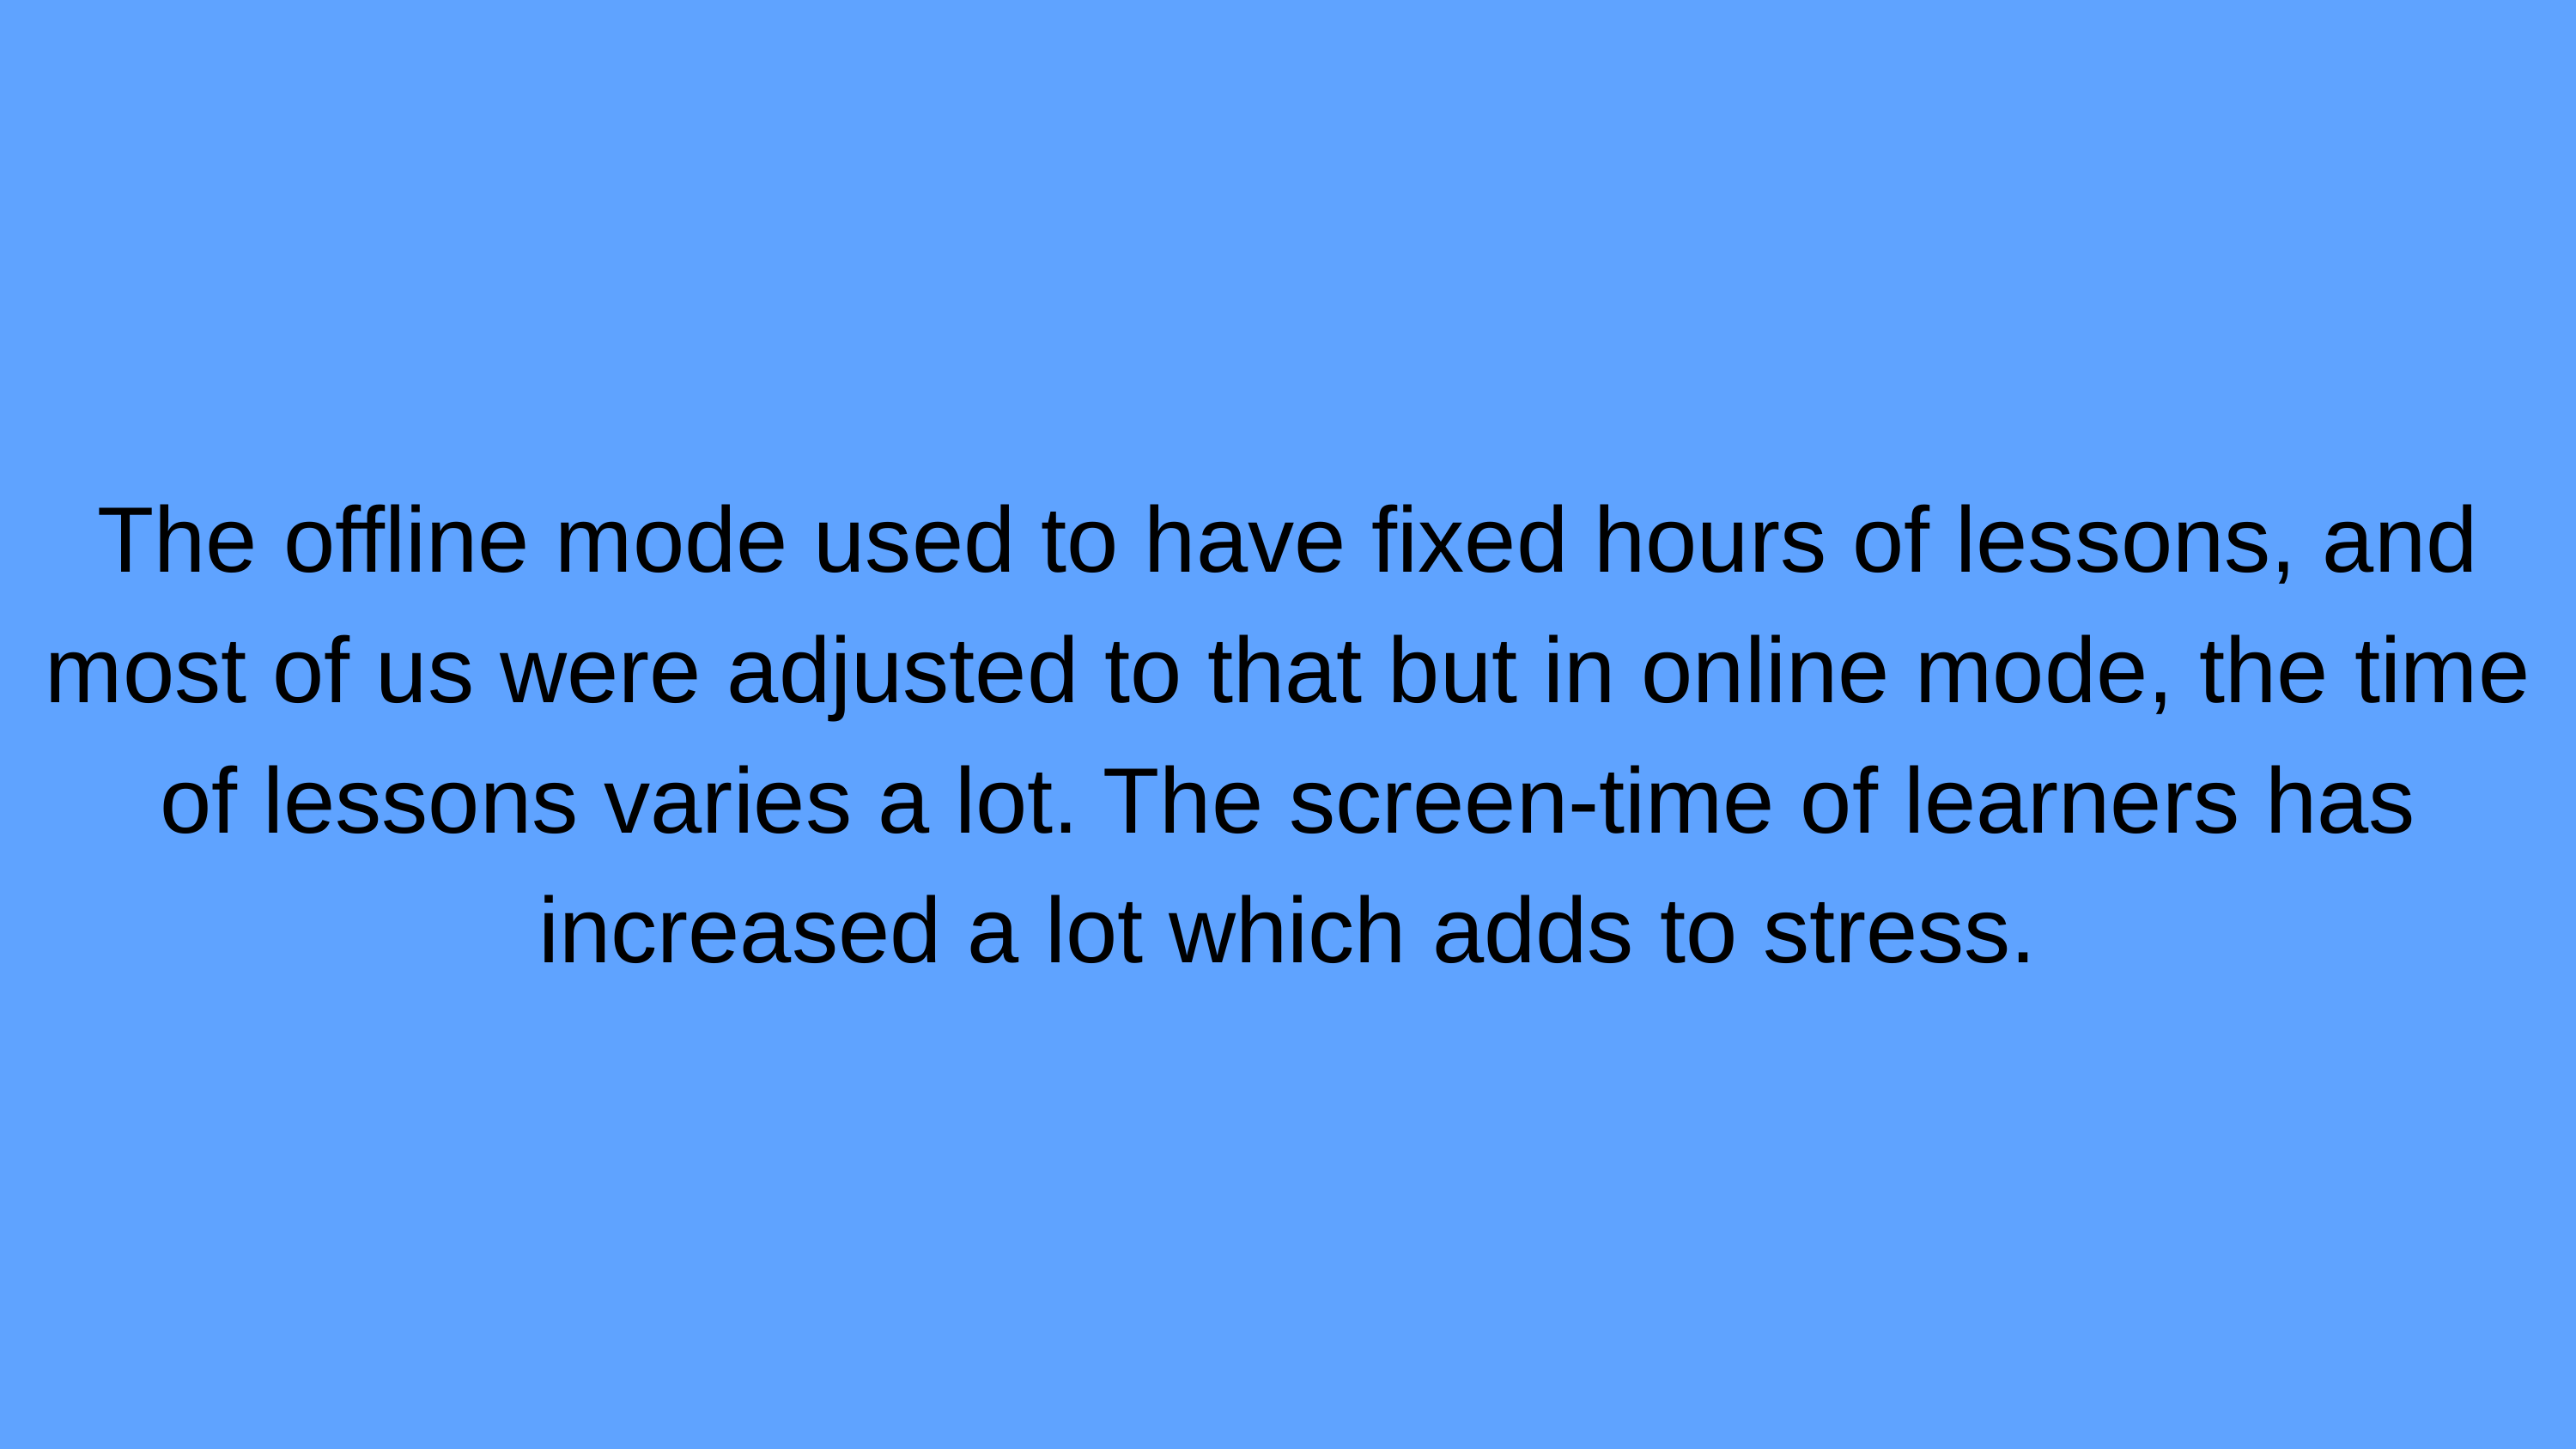

The offline mode used to have fixed hours of lessons, and most of us were adjusted to that but in online mode, the time of lessons varies a lot. The screen-time of learners has increased a lot which adds to stress.